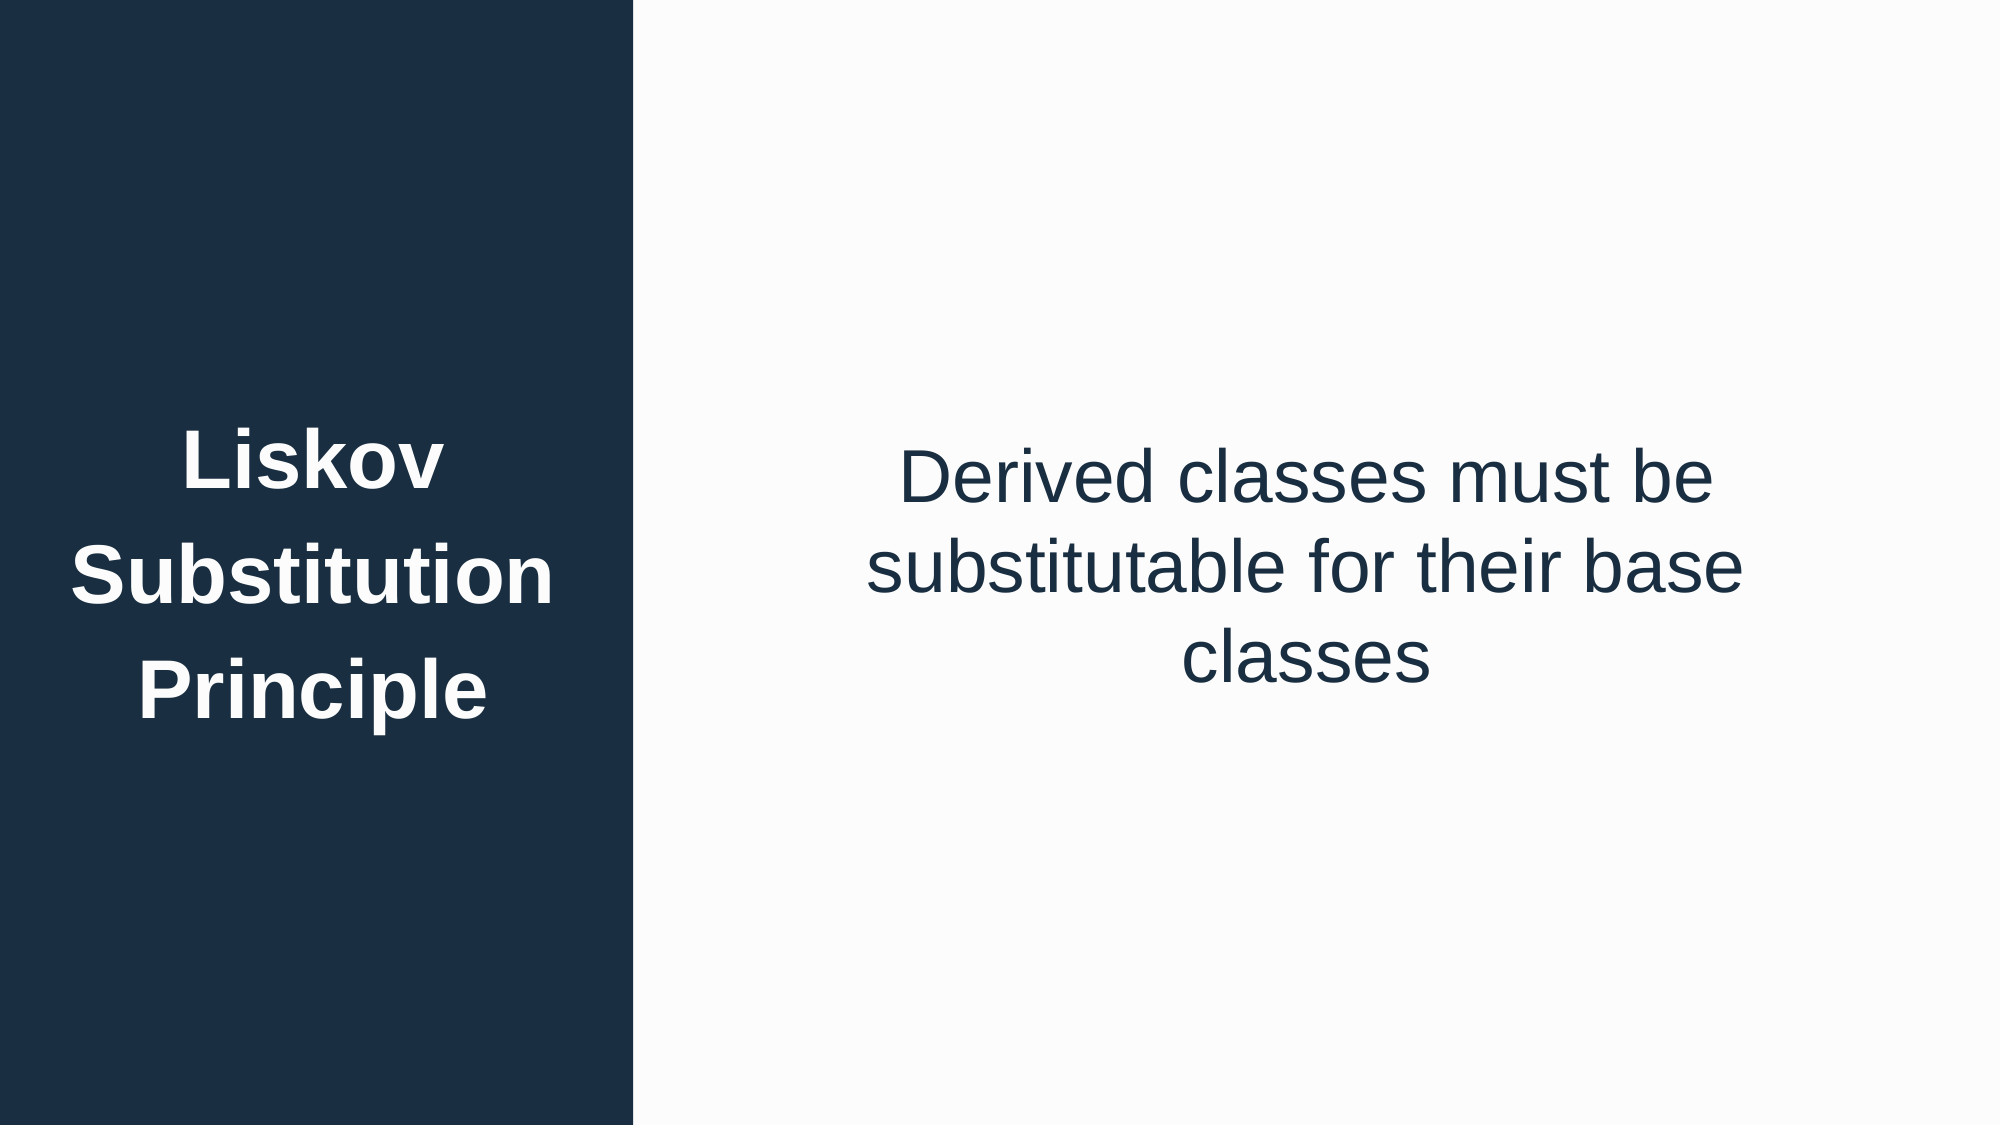

Derived classes must be substitutable for their base classes
# Liskov Substitution Principle